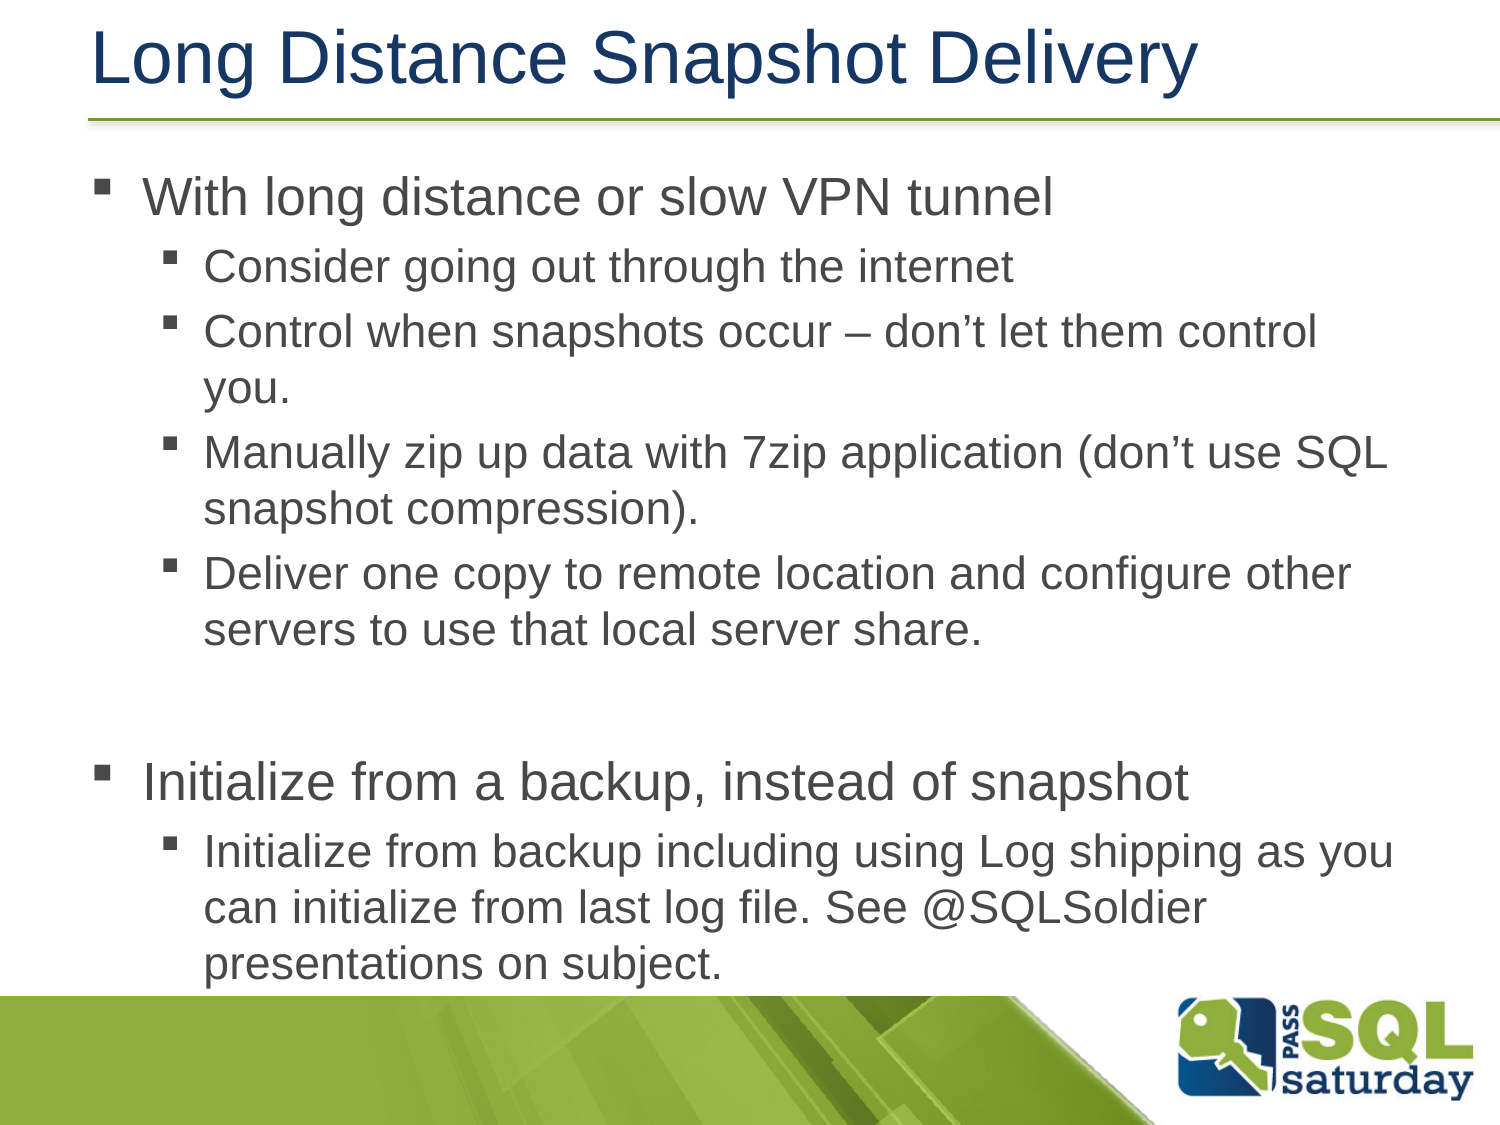

# Long Distance Snapshot Delivery
With long distance or slow VPN tunnel
Consider going out through the internet
Control when snapshots occur – don’t let them control you.
Manually zip up data with 7zip application (don’t use SQL snapshot compression).
Deliver one copy to remote location and configure other servers to use that local server share.

Initialize from a backup, instead of snapshot
Initialize from backup including using Log shipping as you can initialize from last log file. See @SQLSoldier presentations on subject.